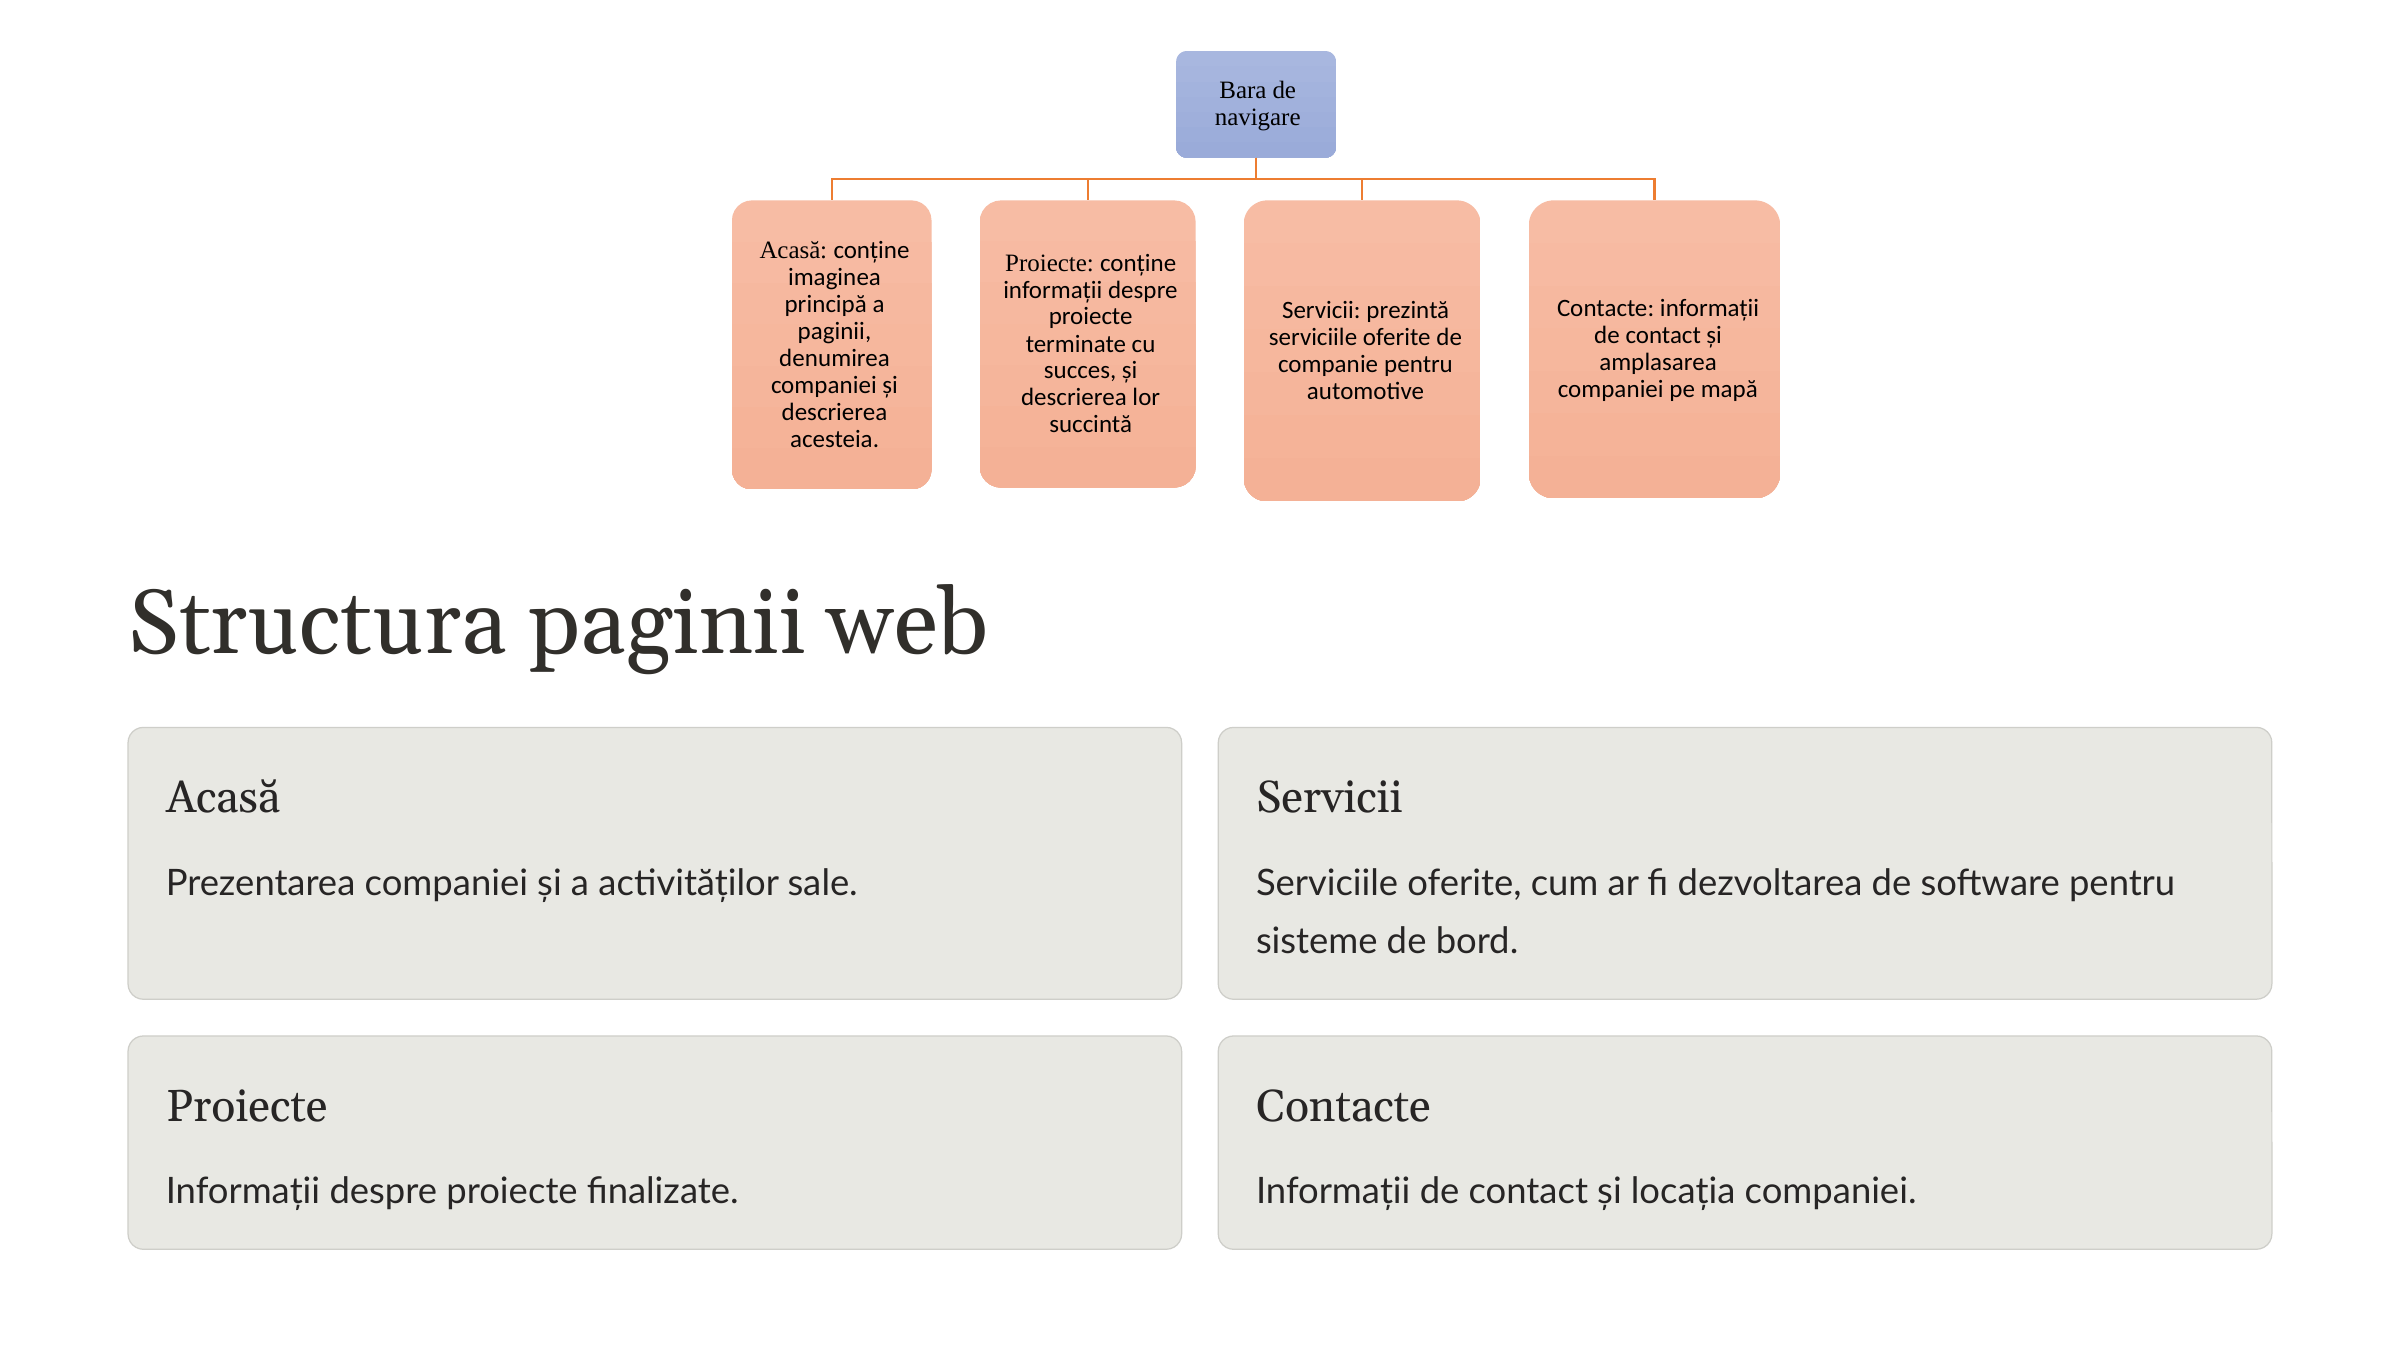

Bara de navigare
Acasă: conține imaginea principă a paginii, denumirea companiei și descrierea acesteia.
Proiecte: conține informații despre proiecte terminate cu succes, și descrierea lor succintă
Servicii: prezintă serviciile oferite de companie pentru automotive
Contacte: informații de contact și amplasarea companiei pe mapă
Structura paginii web

Acasă
Servicii
Prezentarea companiei și a activităților sale.
Serviciile oferite, cum ar fi dezvoltarea de software pentru sisteme de bord.

Proiecte
Contacte
Informații despre proiecte finalizate.
Informații de contact și locația companiei.